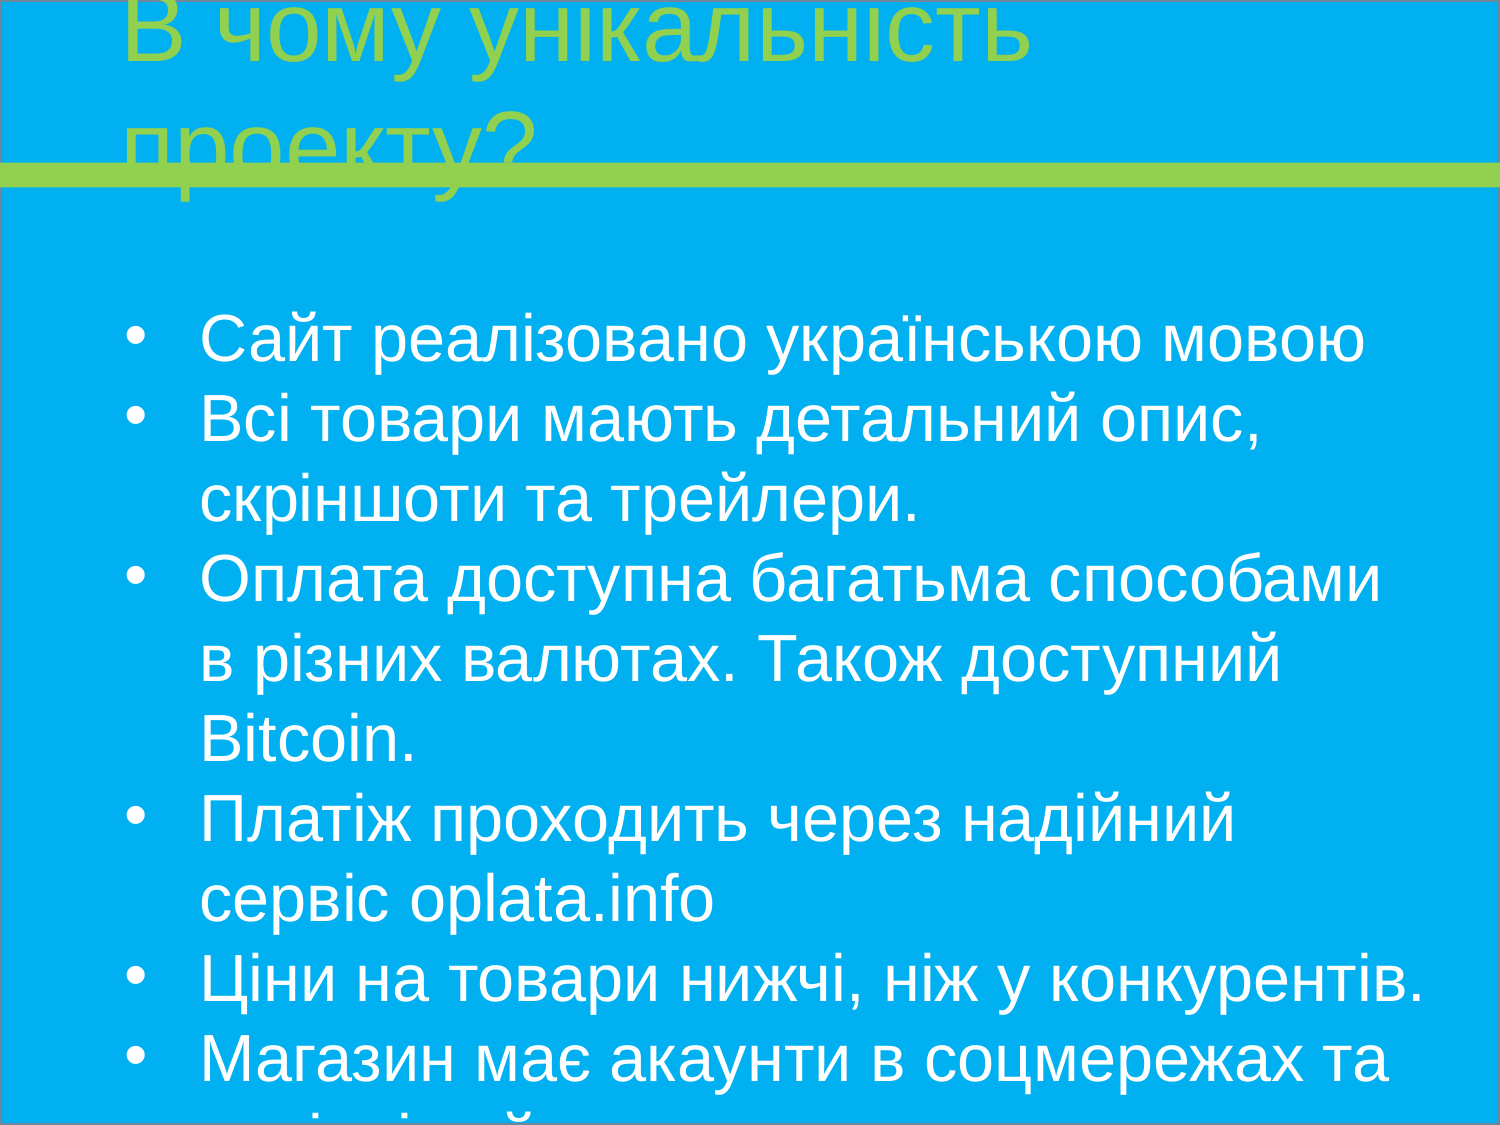

В чому унікальність проекту?

Сайт реалізовано українською мовою
Всі товари мають детальний опис, скріншоти та трейлери.
Оплата доступна багатьма способами в різних валютах. Також доступний Bitcoin.
Платіж проходить через надійний сервіс oplata.info
Ціни на товари нижчі, ніж у конкурентів.
Магазин має акаунти в соцмережах та дочірні сайти.